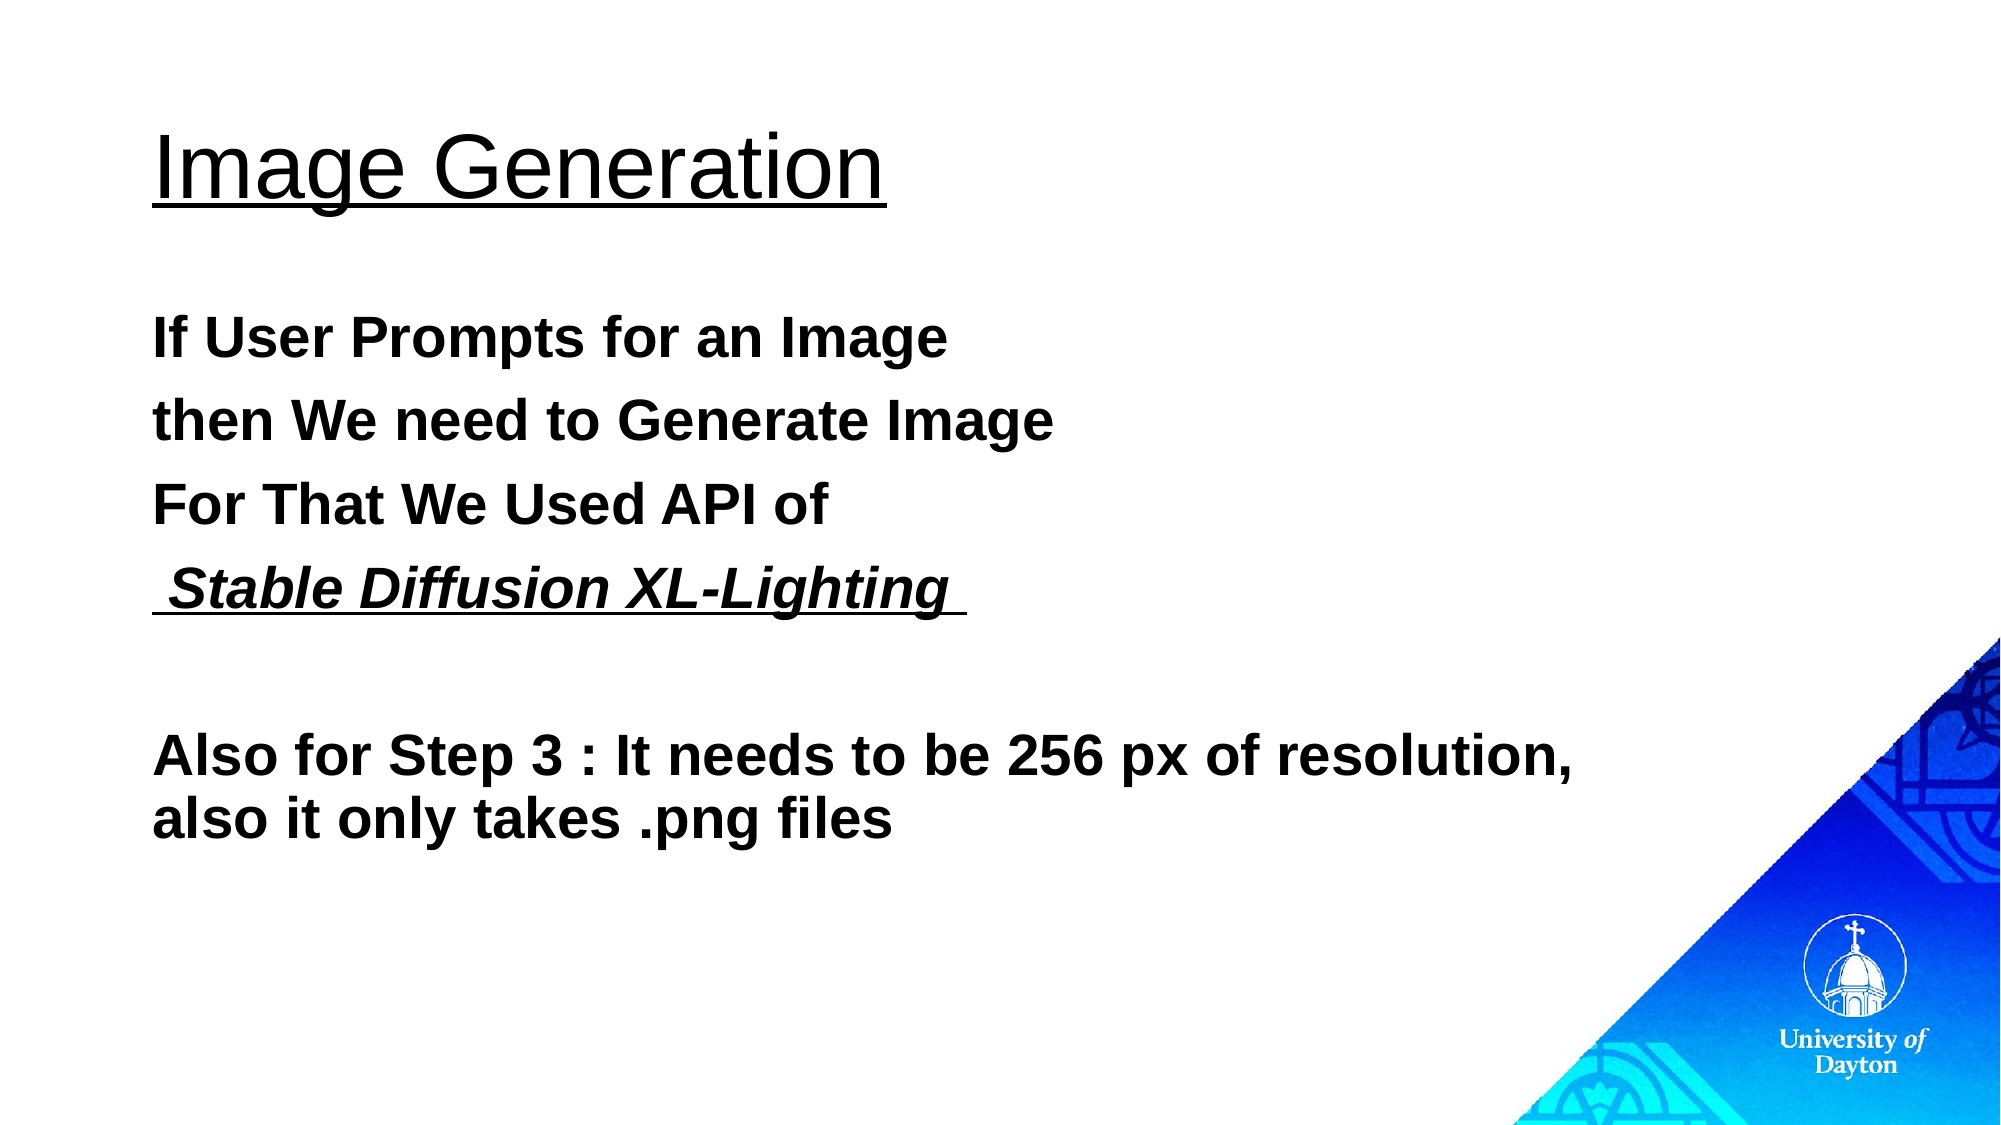

# Image Generation
If User Prompts for an Image
then We need to Generate Image
For That We Used API of
 Stable Diffusion XL-Lighting

Also for Step 3 : It needs to be 256 px of resolution, also it only takes .png files